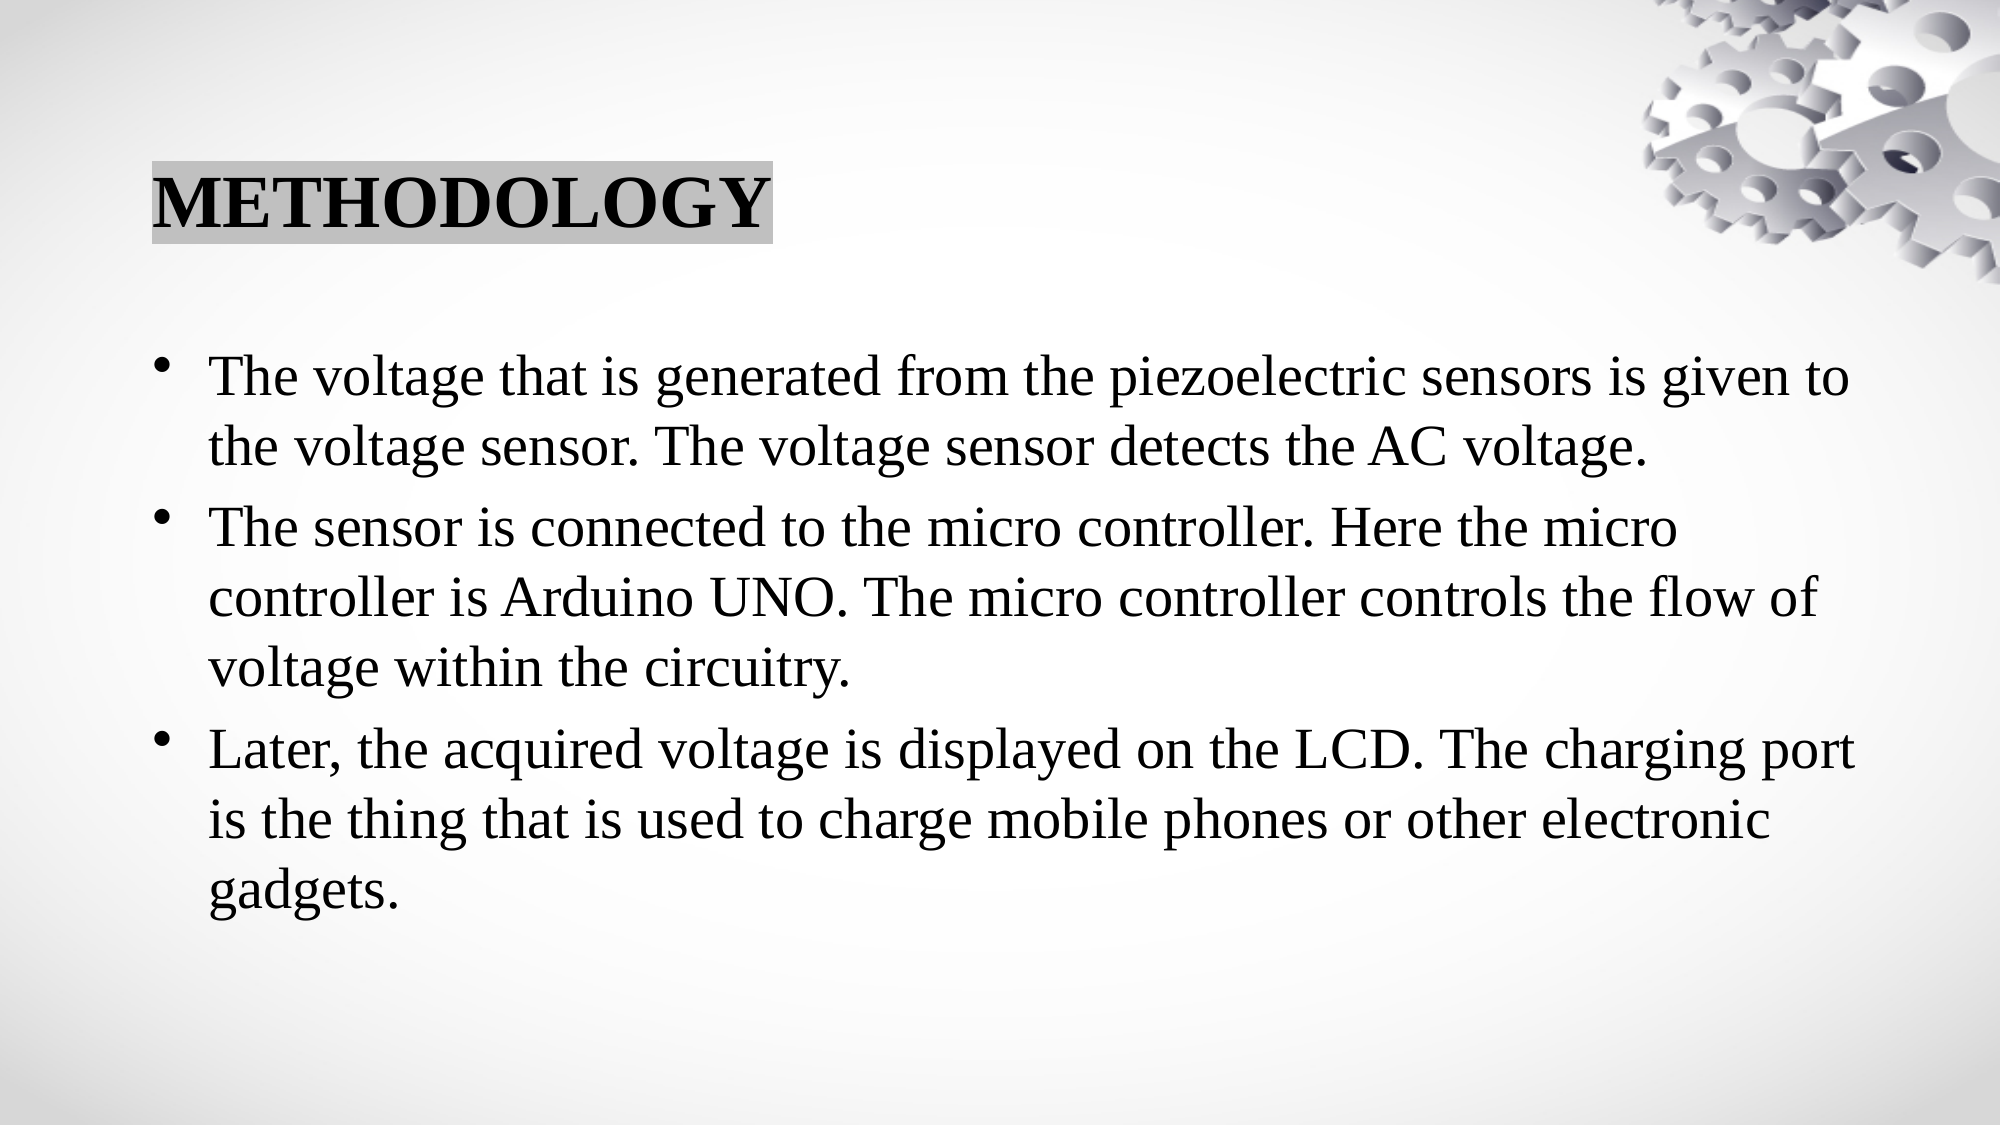

# METHODOLOGY
The voltage that is generated from the piezoelectric sensors is given to the voltage sensor. The voltage sensor detects the AC voltage.
The sensor is connected to the micro controller. Here the micro controller is Arduino UNO. The micro controller controls the flow of voltage within the circuitry.
Later, the acquired voltage is displayed on the LCD. The charging port is the thing that is used to charge mobile phones or other electronic gadgets.